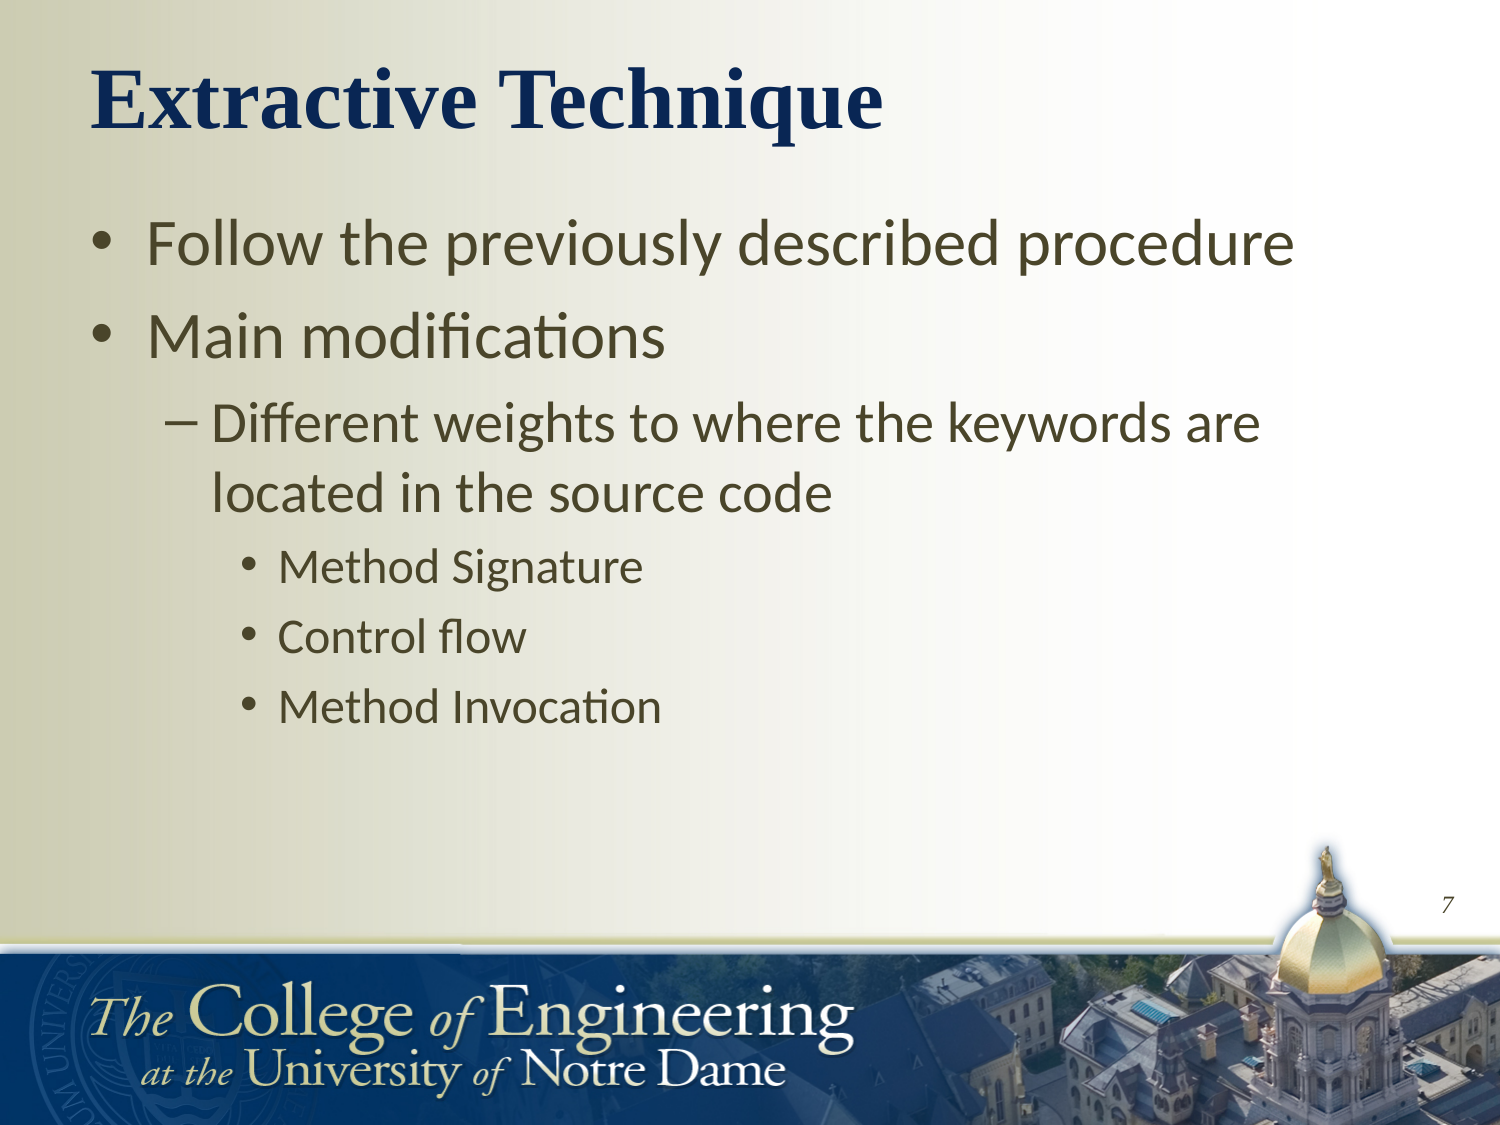

# Extractive Technique
Follow the previously described procedure
Main modifications
Different weights to where the keywords are located in the source code
Method Signature
Control flow
Method Invocation
7